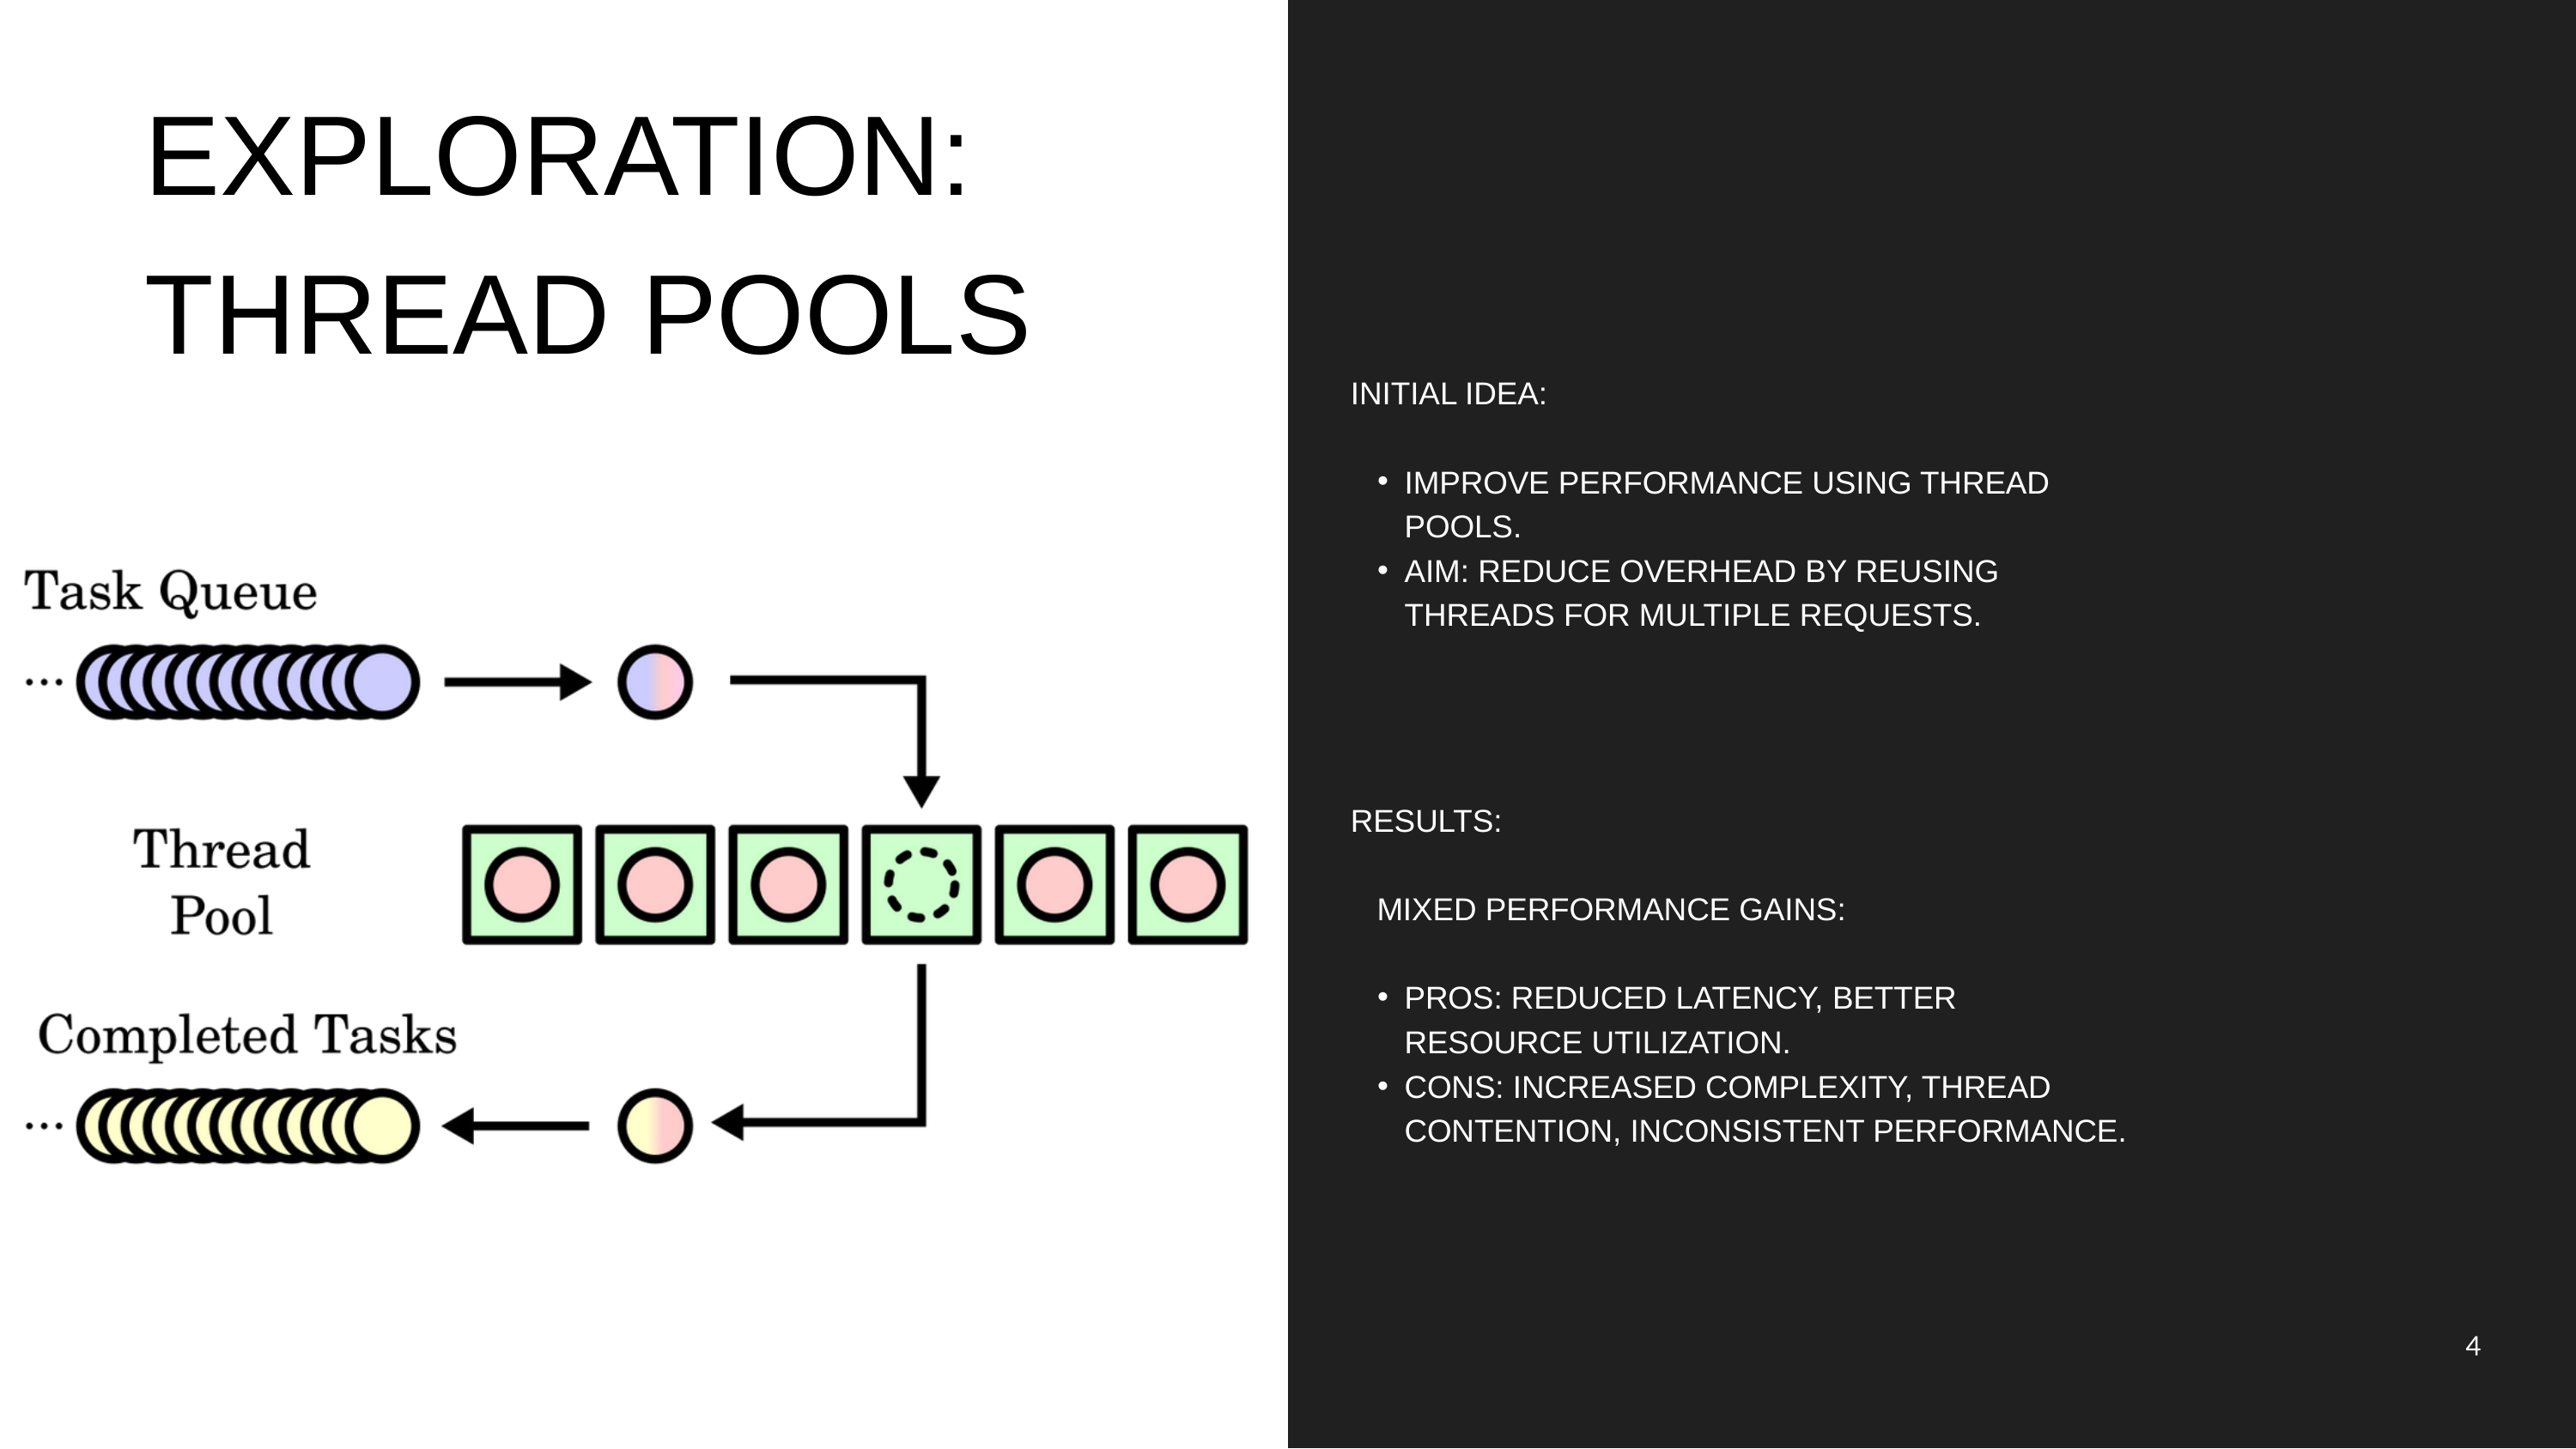

EXPLORATION:
THREAD POOLS
INITIAL IDEA:

IMPROVE PERFORMANCE USING THREAD POOLS.
AIM: REDUCE OVERHEAD BY REUSING THREADS FOR MULTIPLE REQUESTS.

RESULTS:

   MIXED PERFORMANCE GAINS:

PROS: REDUCED LATENCY, BETTER RESOURCE UTILIZATION.
CONS: INCREASED COMPLEXITY, THREAD CONTENTION, INCONSISTENT PERFORMANCE.

4